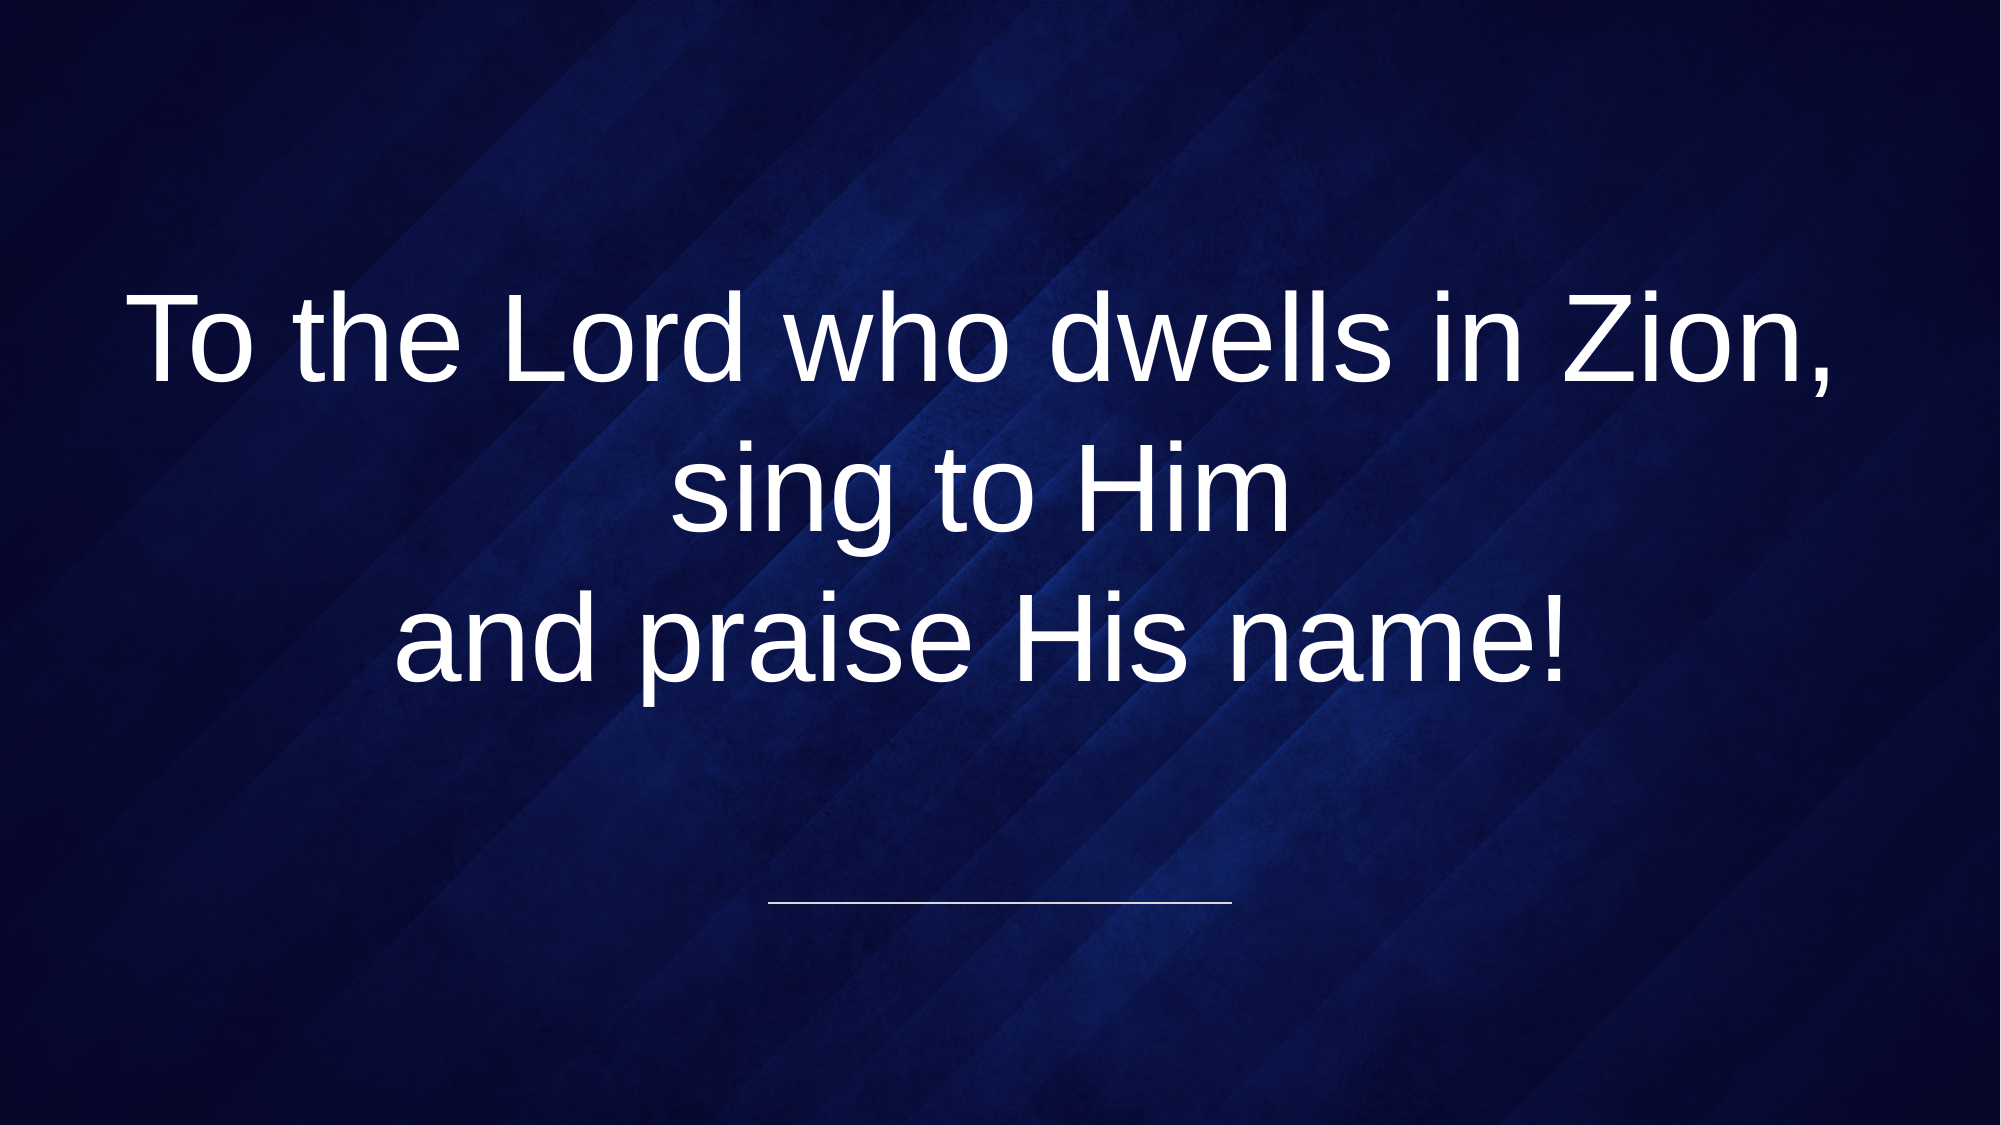

# To the Lord who dwells in Zion, sing to Him and praise His name!